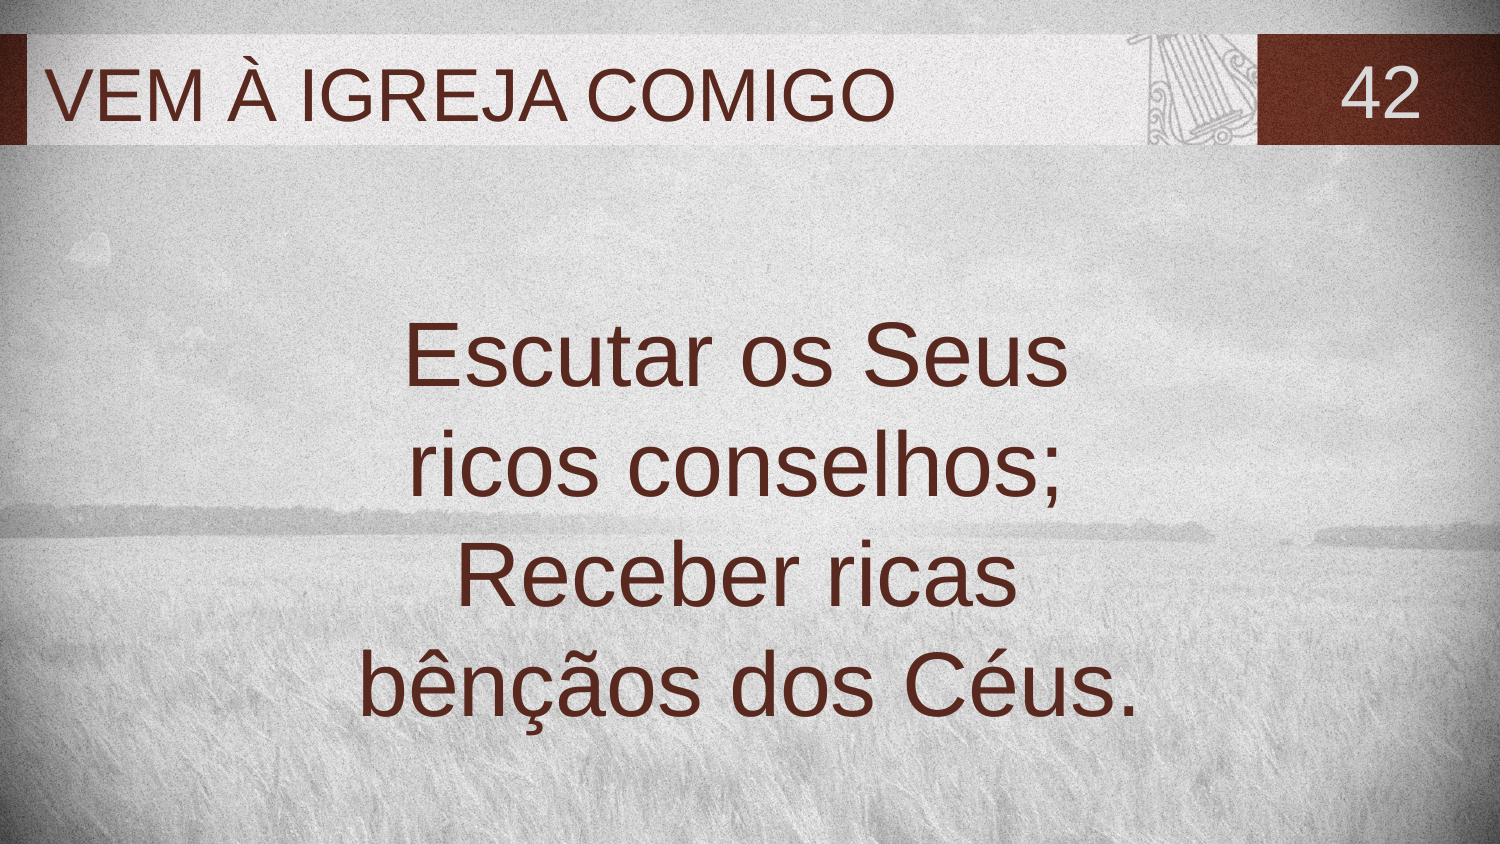

# VEM À IGREJA COMIGO
42
Escutar os Seus
ricos conselhos;
Receber ricas
bênçãos dos Céus.